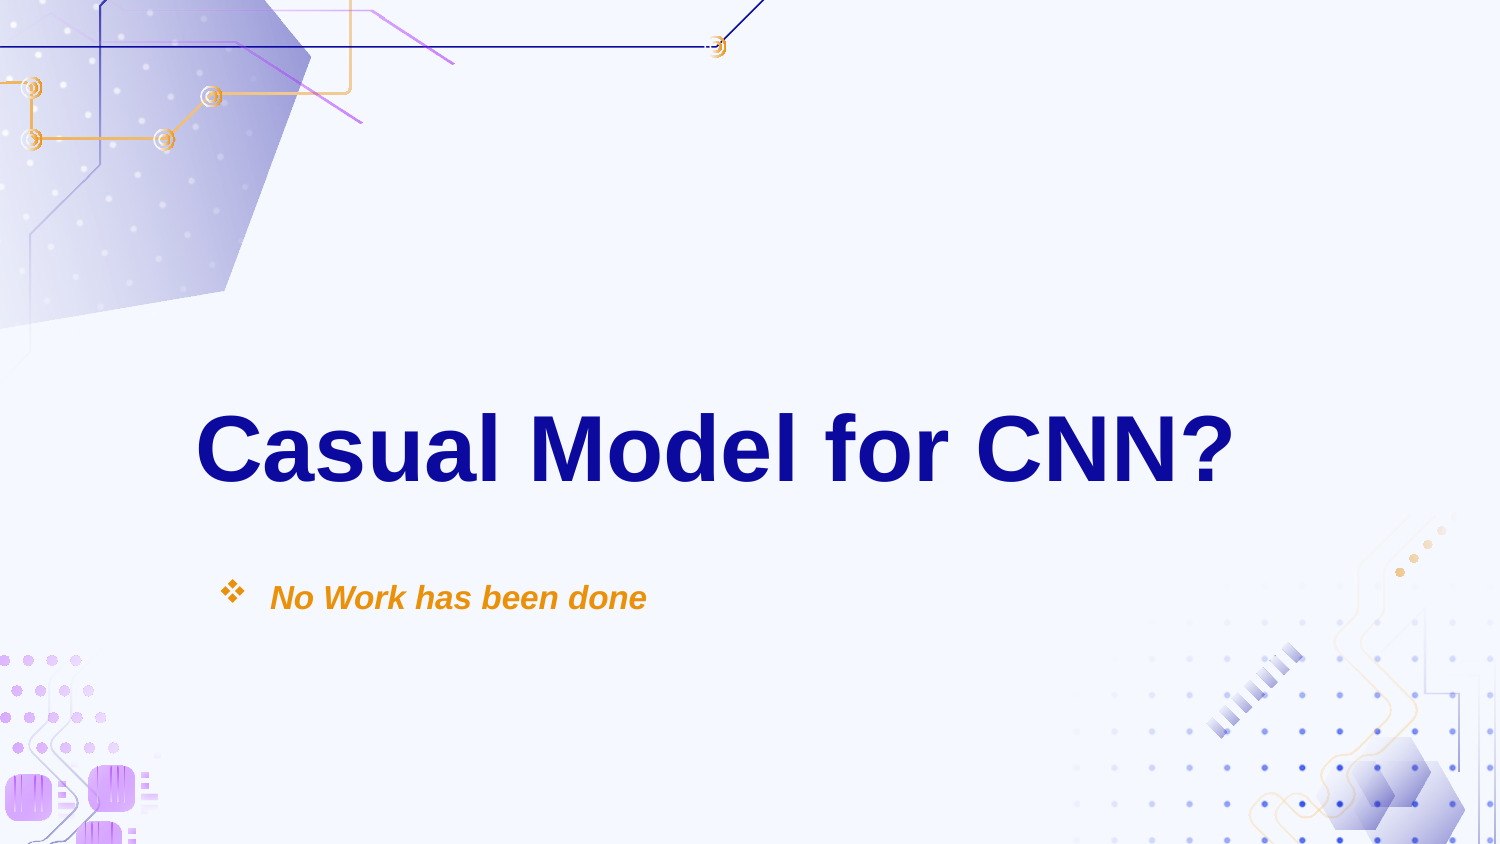

# Casual Model for CNN?
No Work has been done